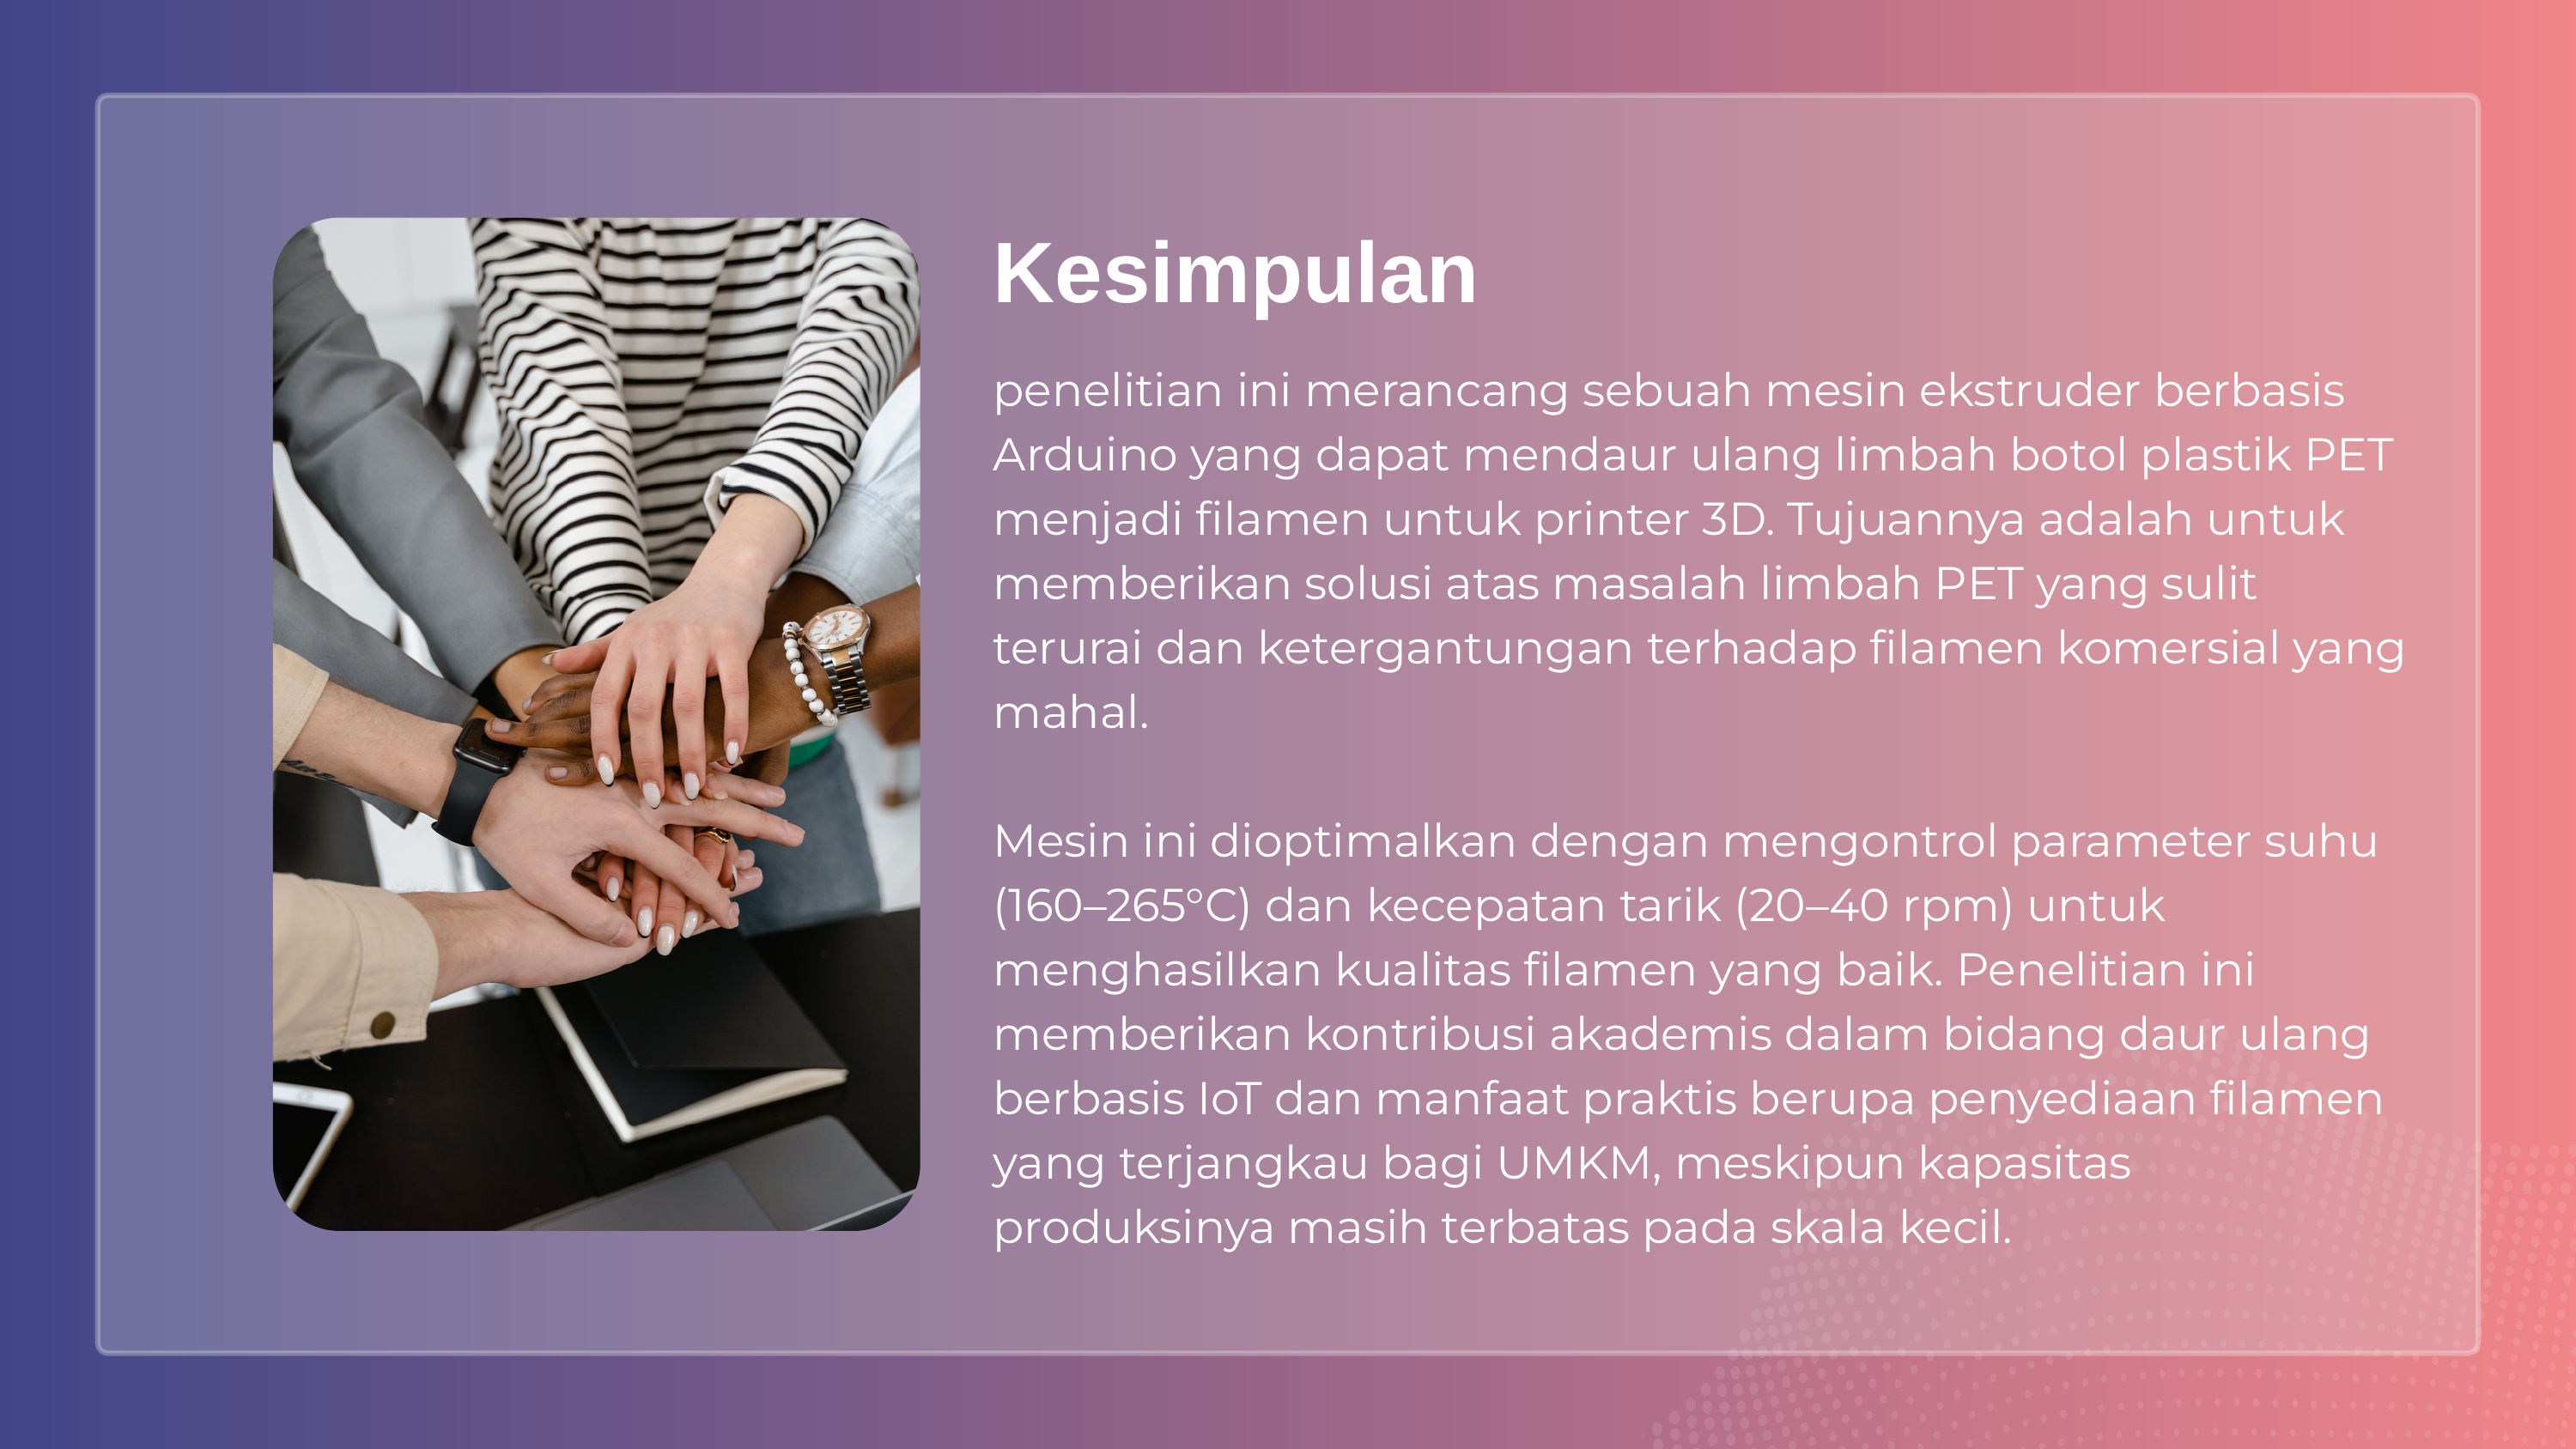

Kesimpulan
penelitian ini merancang sebuah mesin ekstruder berbasis Arduino yang dapat mendaur ulang limbah botol plastik PET menjadi filamen untuk printer 3D. Tujuannya adalah untuk memberikan solusi atas masalah limbah PET yang sulit terurai dan ketergantungan terhadap filamen komersial yang mahal.

Mesin ini dioptimalkan dengan mengontrol parameter suhu (160–265°C) dan kecepatan tarik (20–40 rpm) untuk menghasilkan kualitas filamen yang baik. Penelitian ini memberikan kontribusi akademis dalam bidang daur ulang berbasis IoT dan manfaat praktis berupa penyediaan filamen yang terjangkau bagi UMKM, meskipun kapasitas produksinya masih terbatas pada skala kecil.